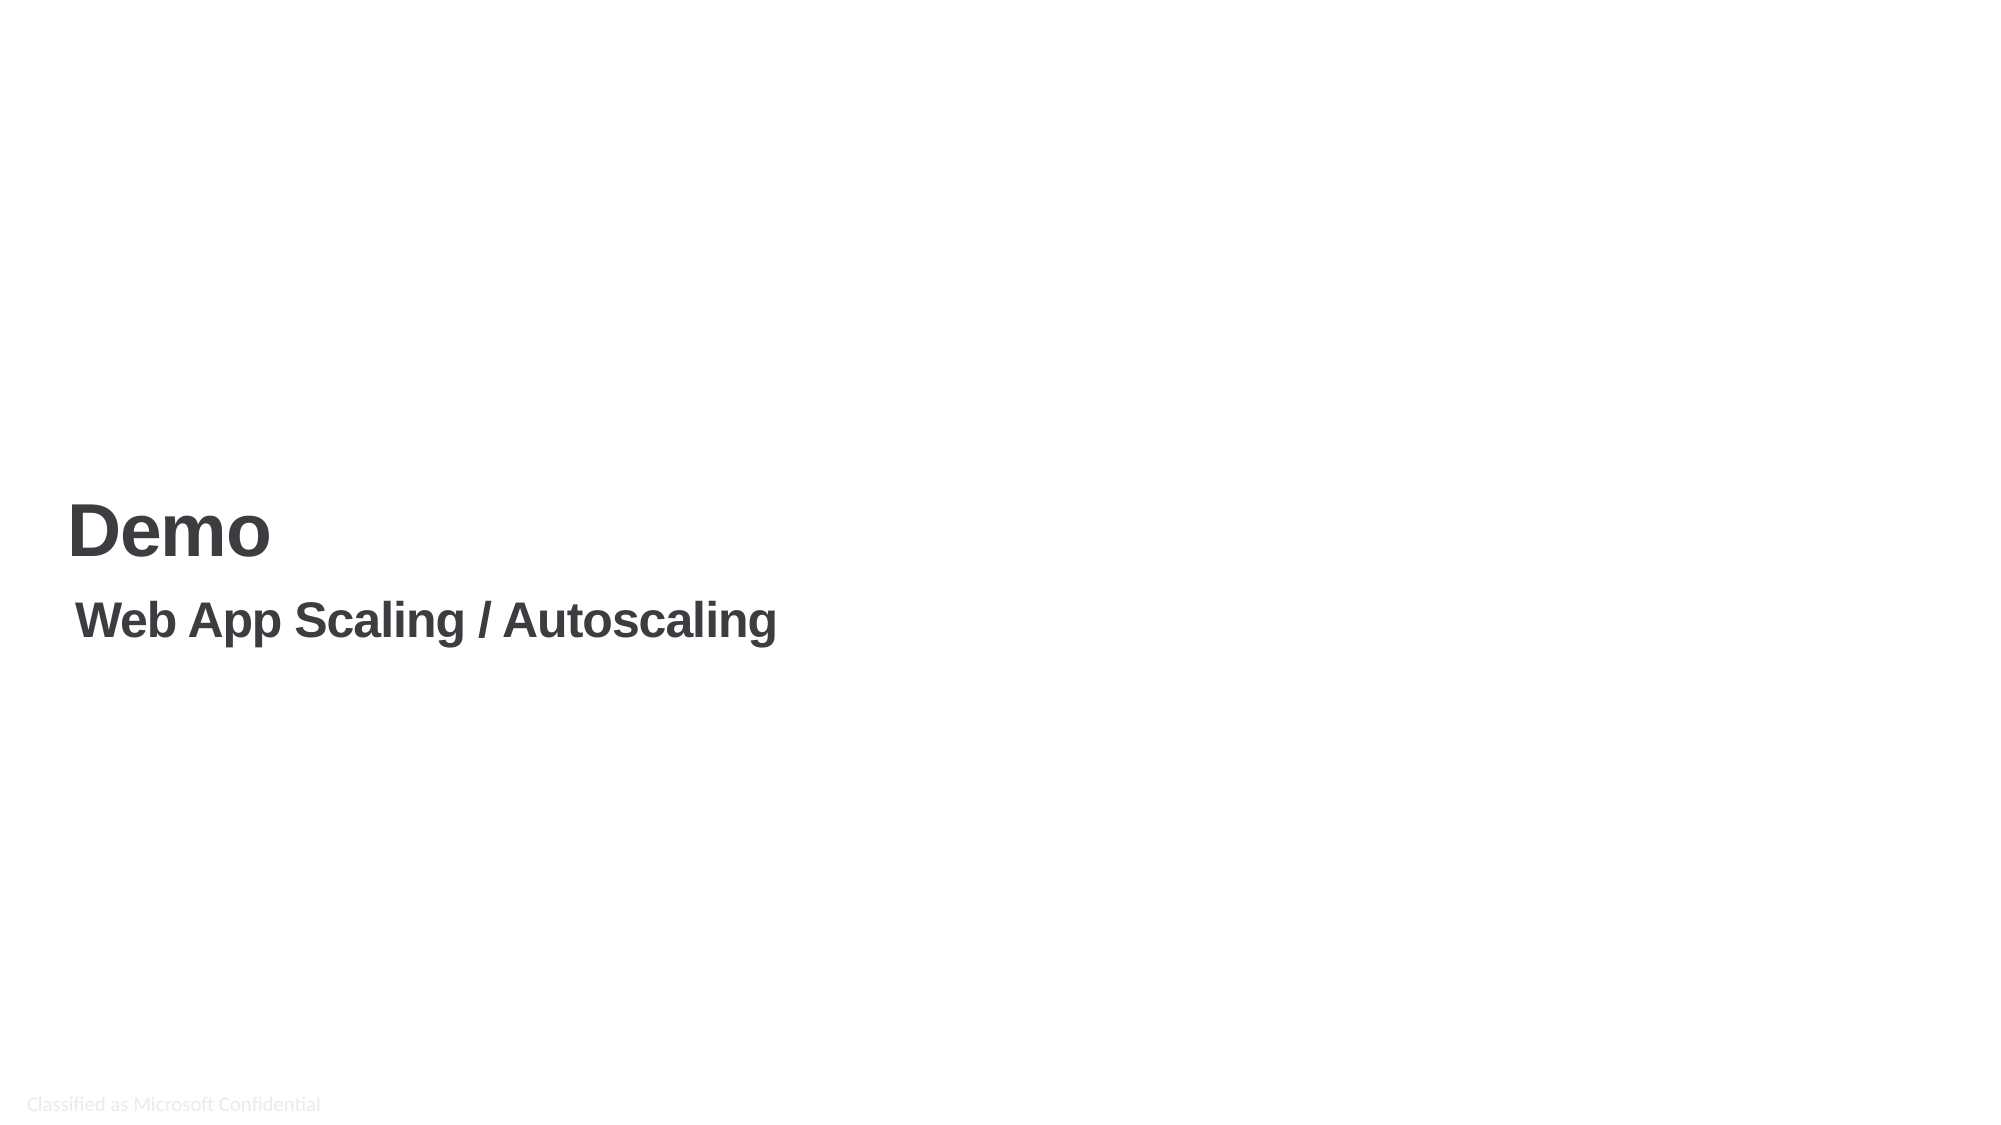

# Demo
Web App Scaling / Autoscaling